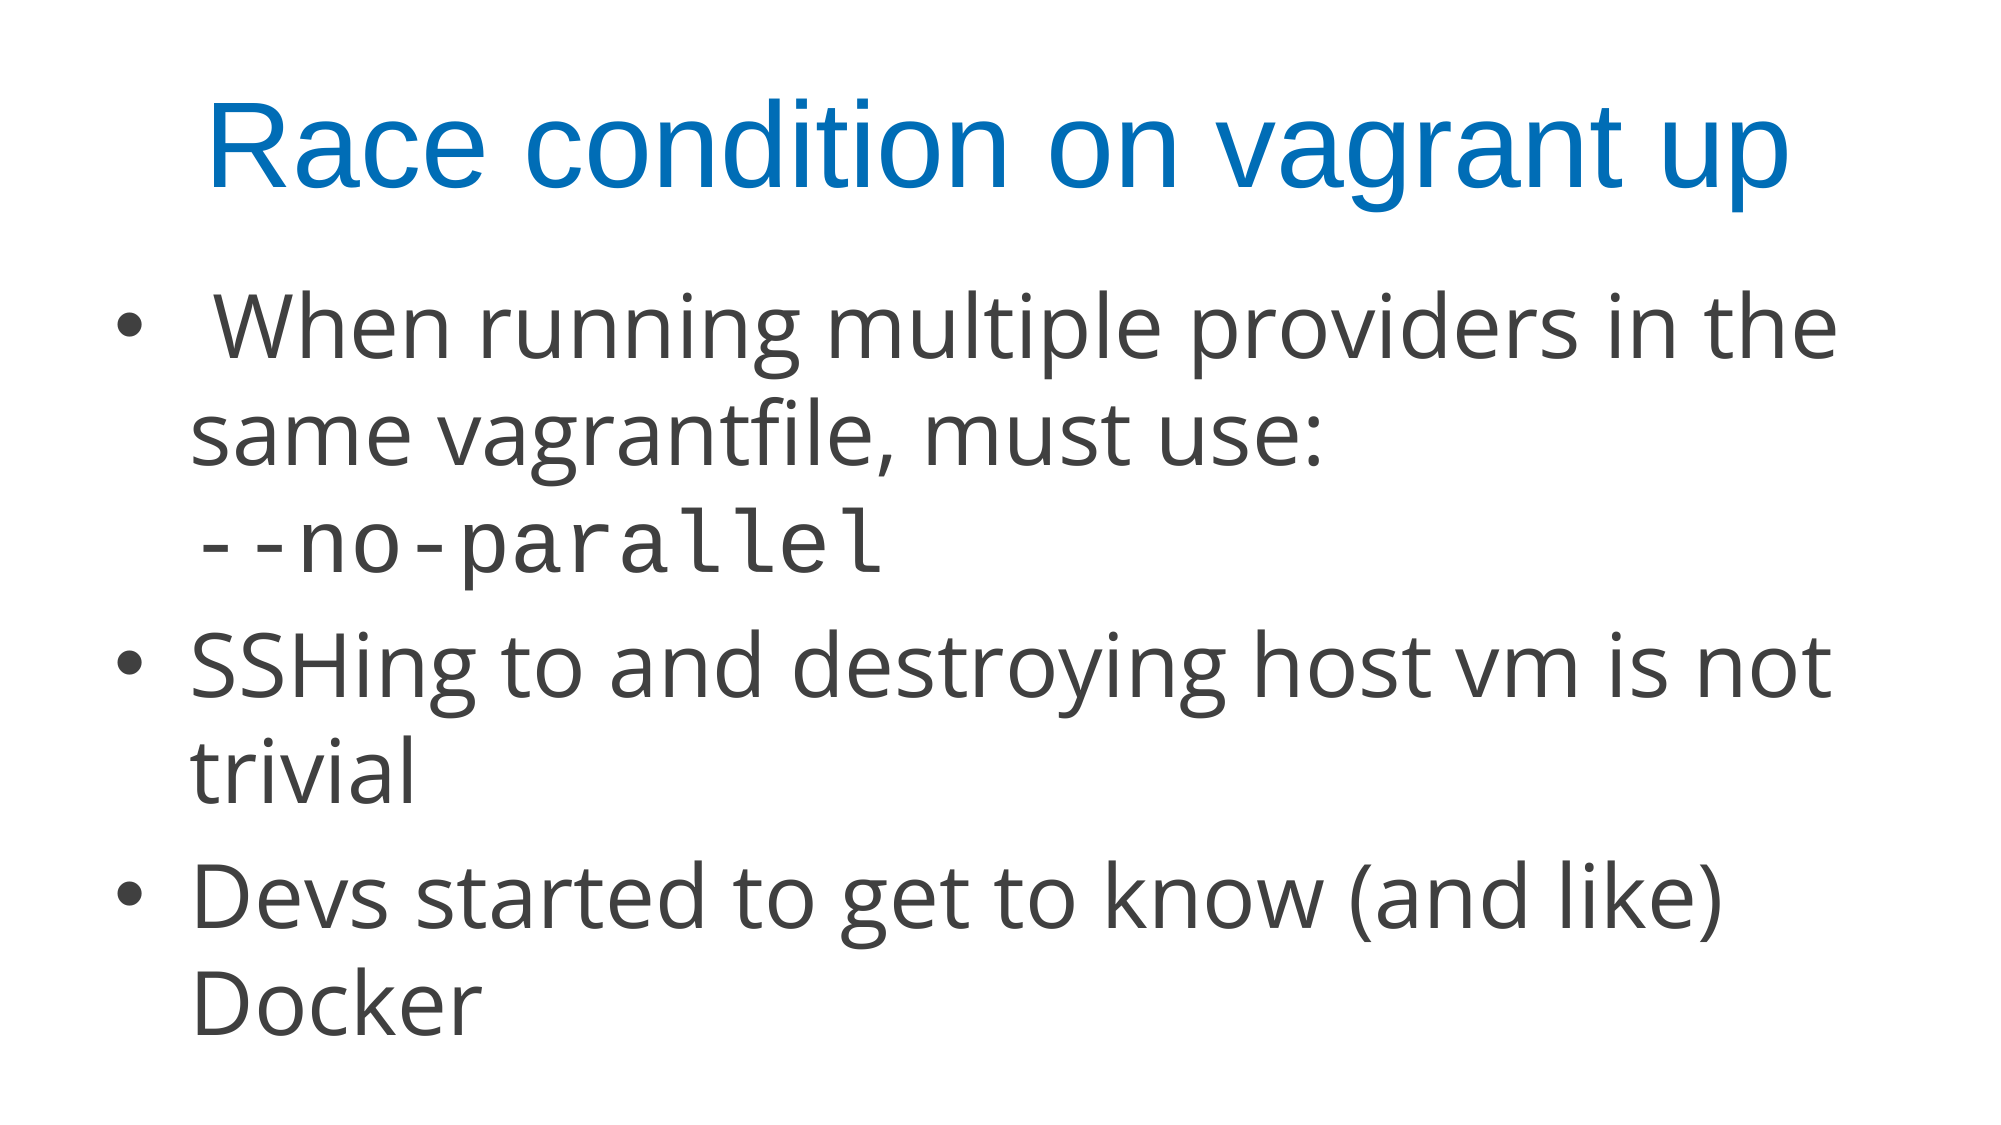

# Race condition on vagrant up
 When running multiple providers in the same vagrantfile, must use:
--no-parallel
SSHing to and destroying host vm is not trivial
Devs started to get to know (and like) Docker